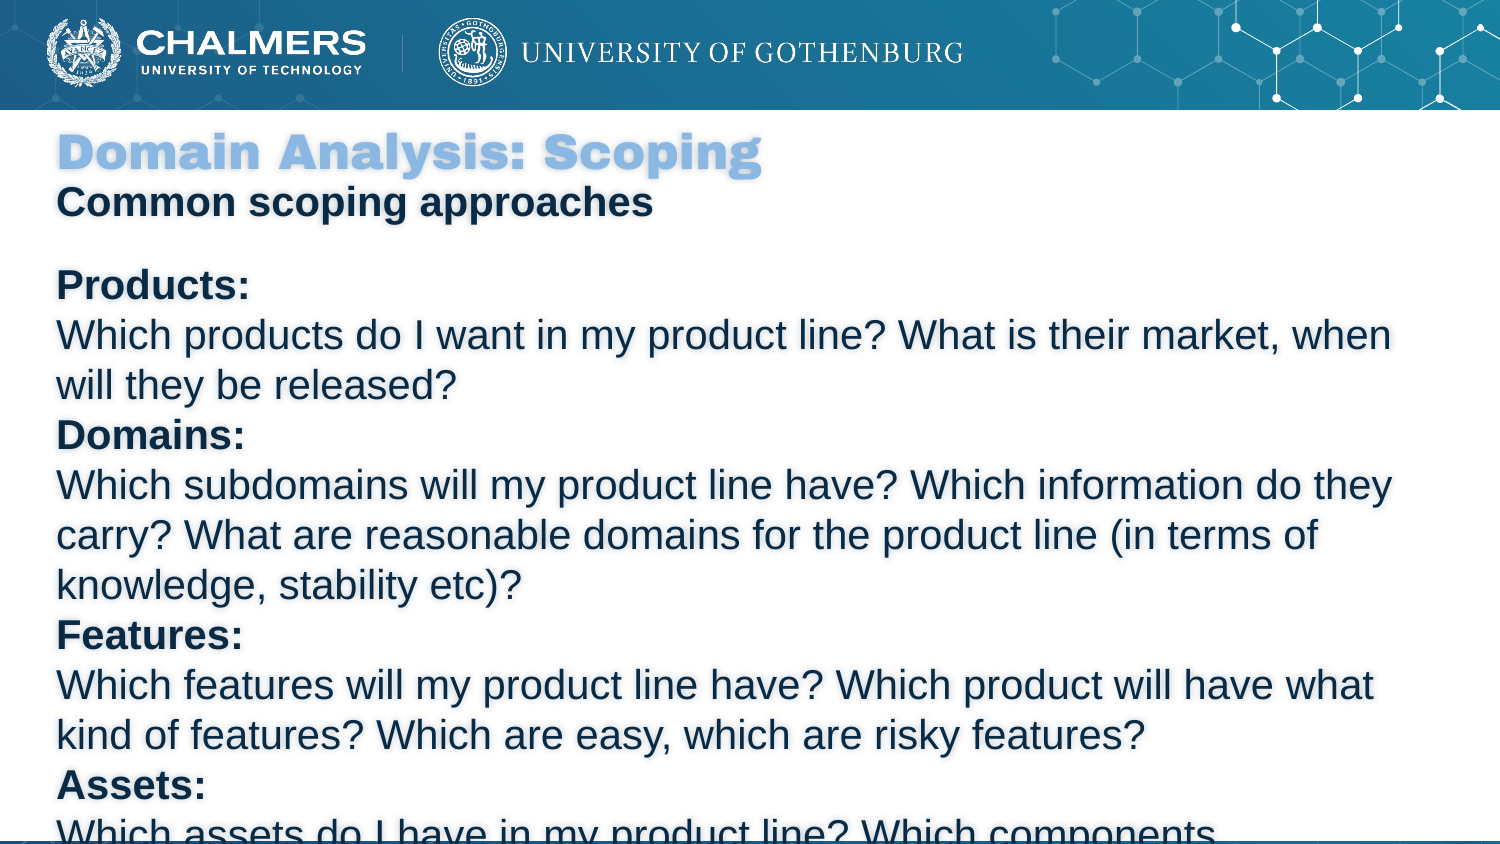

# Domain Analysis: Scoping Common scoping approaches
Products:
Which products do I want in my product line? What is their market, when will they be released?
Domains:
Which subdomains will my product line have? Which information do they carry? What are reasonable domains for the product line (in terms of knowledge, stability etc)?
Features:
Which features will my product line have? Which product will have what kind of features? Which are easy, which are risky features?
Assets:
Which assets do I have in my product line? Which components, documentation etc exists already in a reusable form, which ones do I have to (re-)implement?